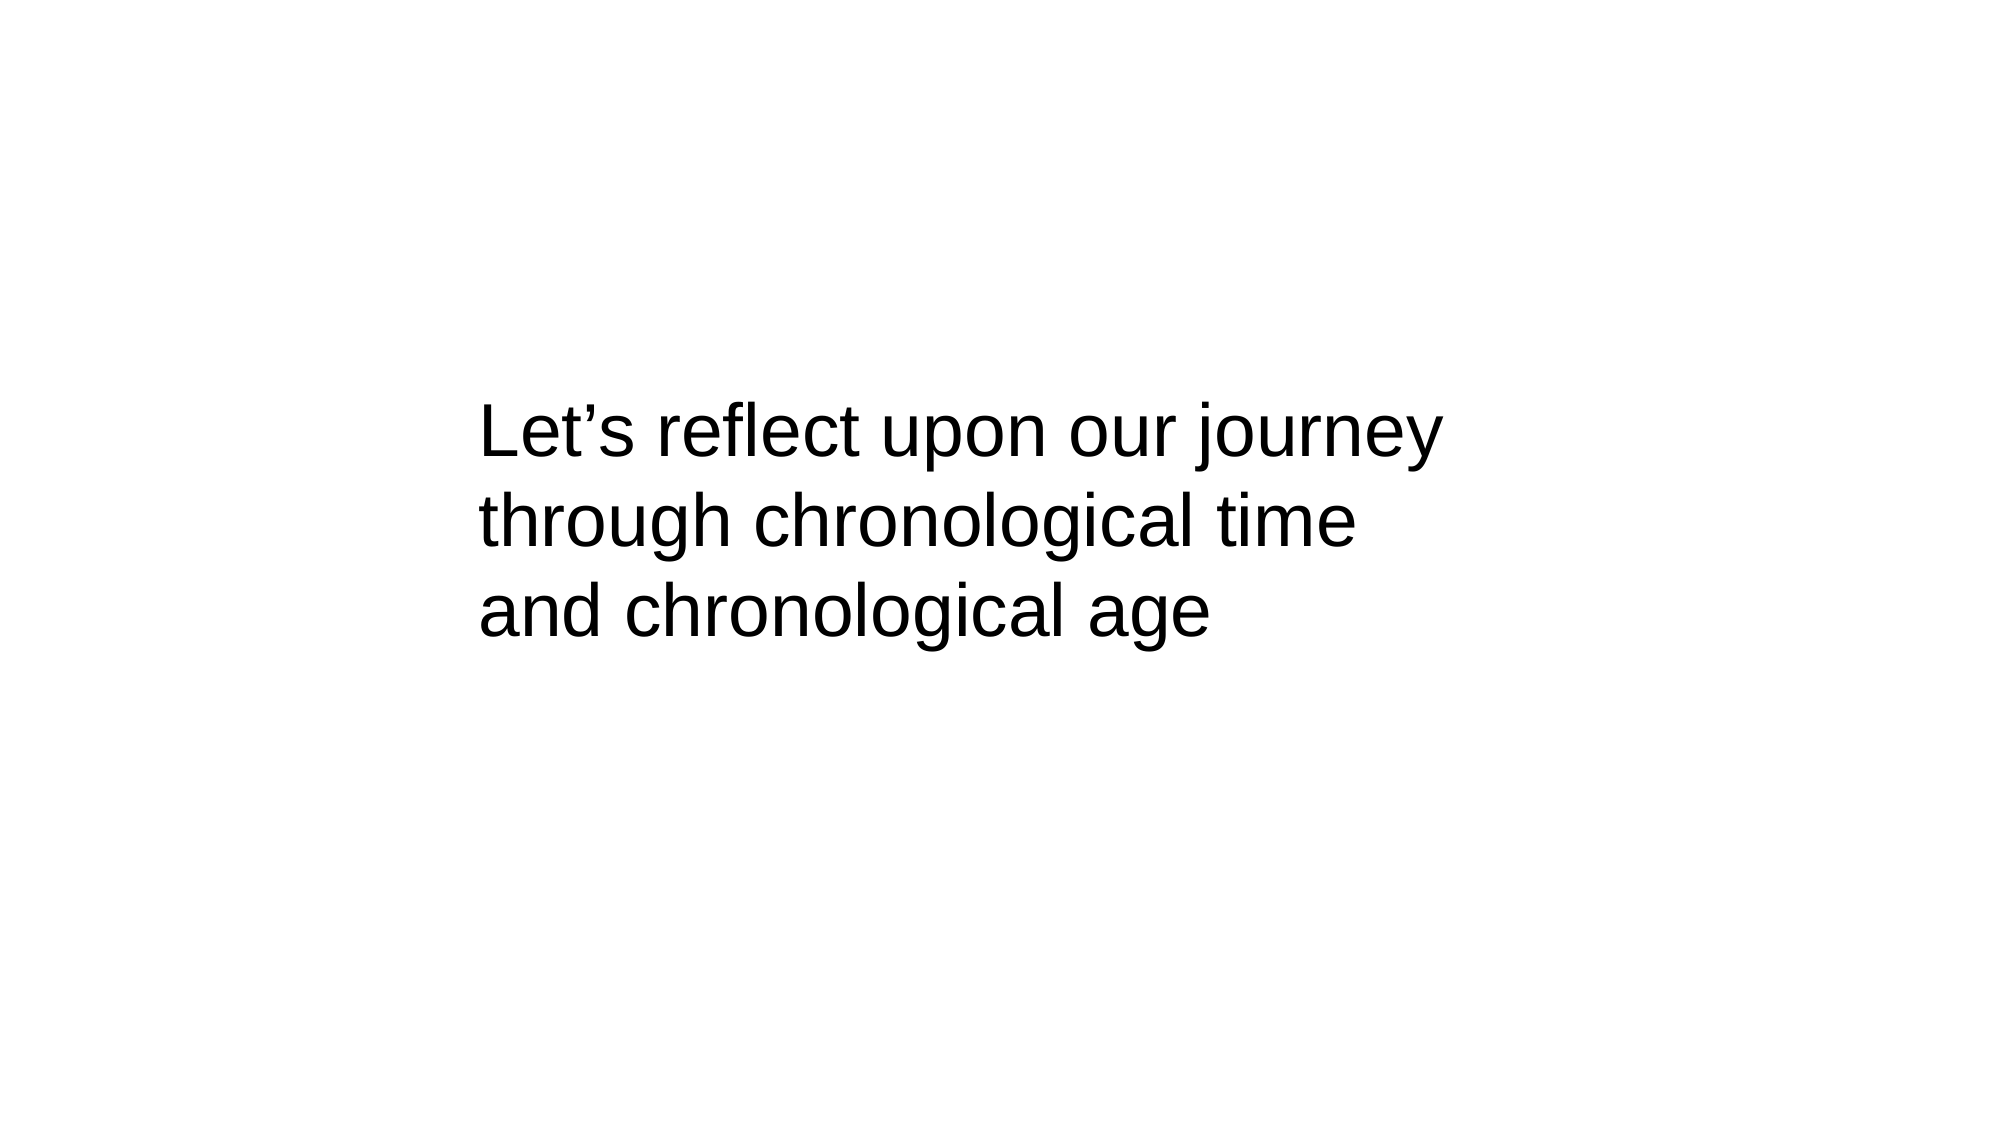

Let’s reflect upon our journey through chronological time
and chronological age